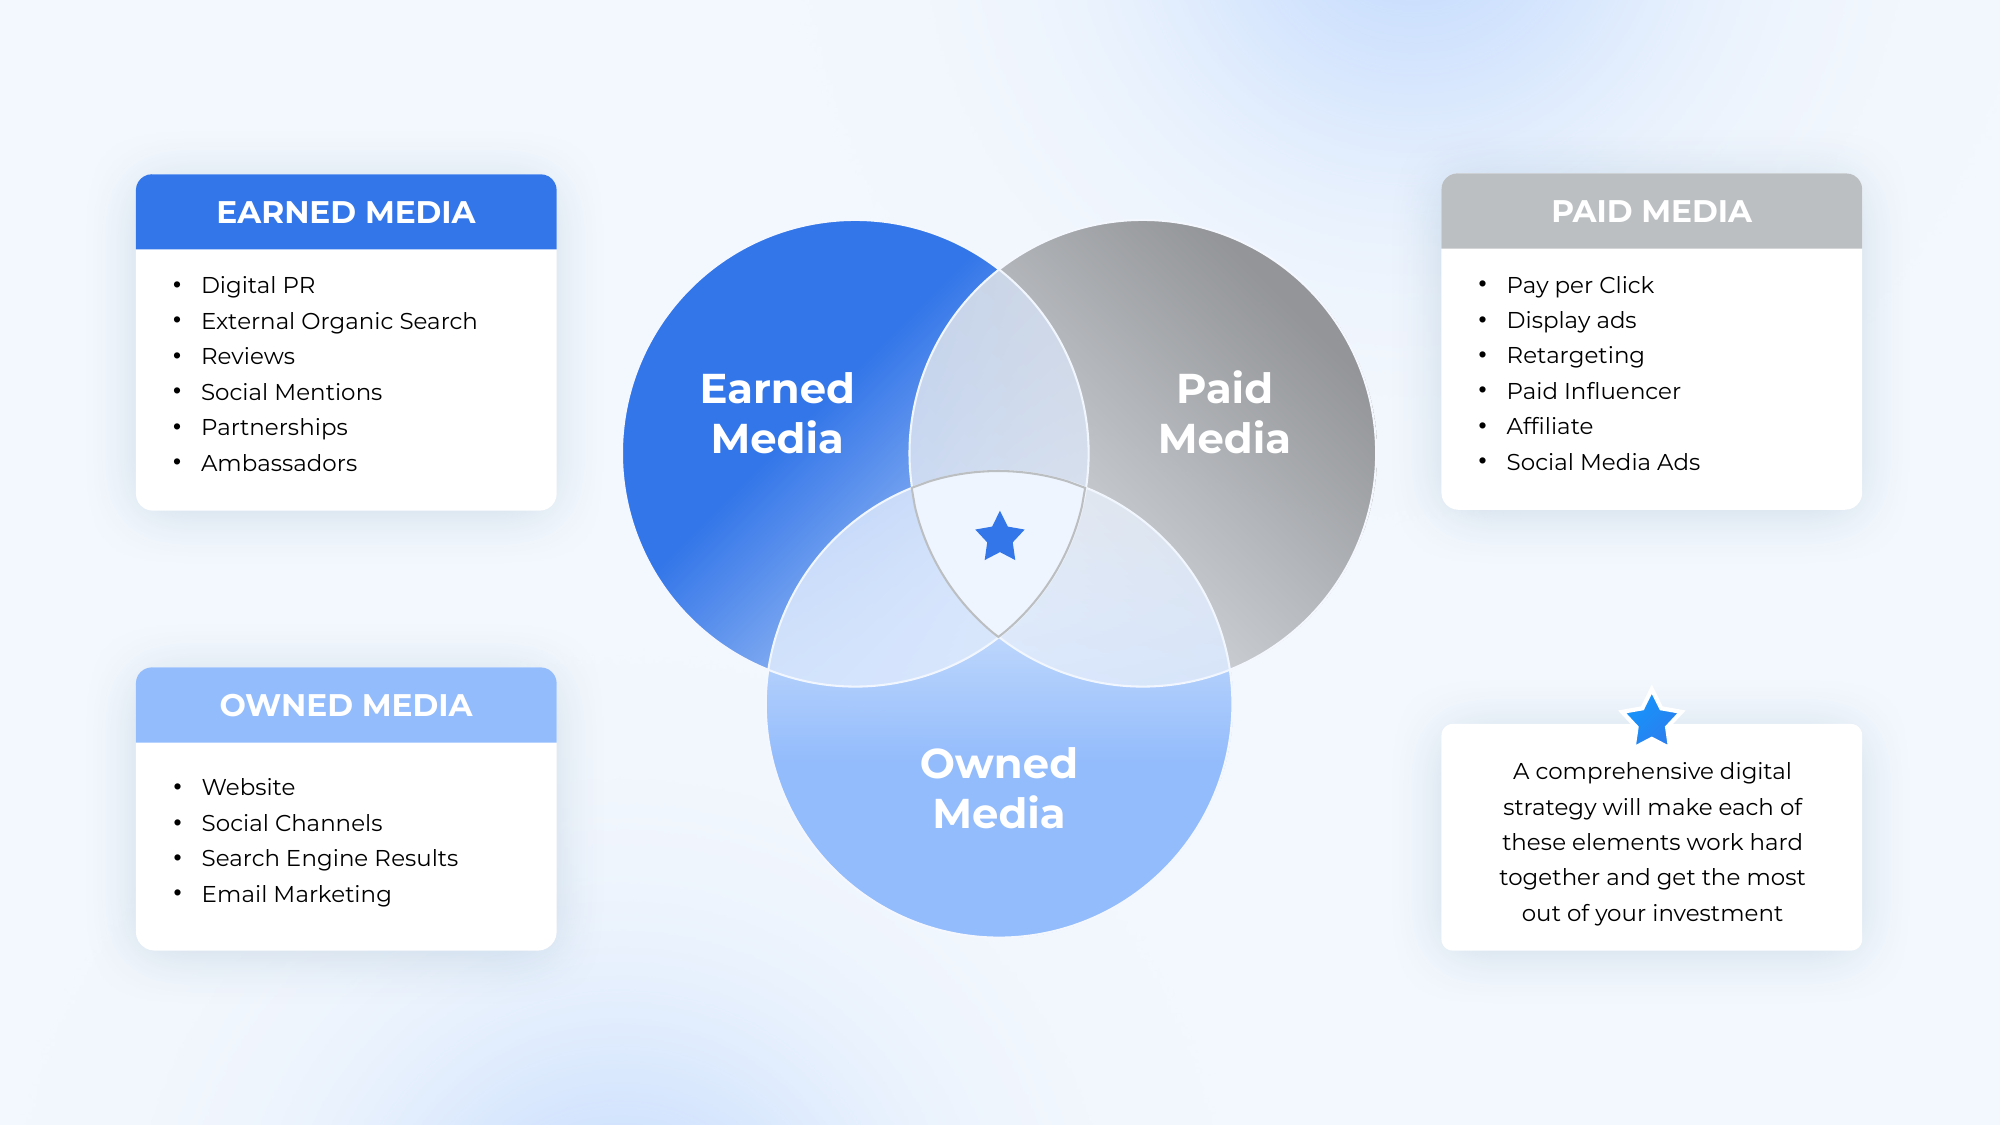

Pay per Click
Display ads
Retargeting
Paid Influencer
Affiliate
Social Media Ads
PAID MEDIA
Digital PR
External Organic Search
Reviews
Social Mentions
Partnerships
Ambassadors
EARNED MEDIA

Earned
Media
Paid
Media

Website
Social Channels
Search Engine Results
Email Marketing
OWNED MEDIA

A comprehensive digital strategy will make each of these elements work hard together and get the most out of your investment
Owned
Media